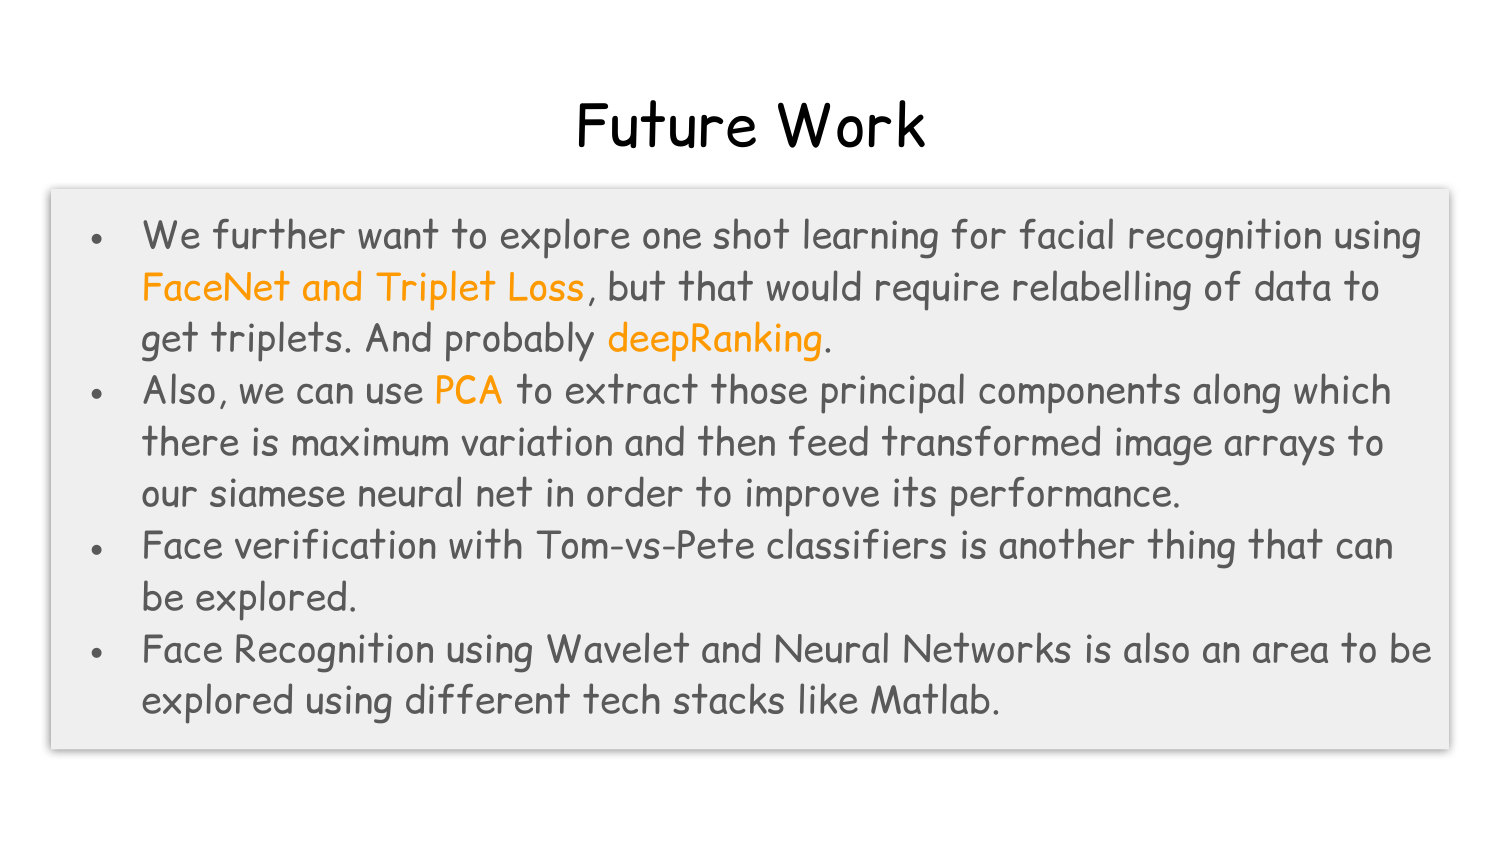

# Future Work
We further want to explore one shot learning for facial recognition using FaceNet and Triplet Loss, but that would require relabelling of data to get triplets. And probably deepRanking.
Also, we can use PCA to extract those principal components along which there is maximum variation and then feed transformed image arrays to our siamese neural net in order to improve its performance.
Face verification with Tom-vs-Pete classifiers is another thing that can be explored.
Face Recognition using Wavelet and Neural Networks is also an area to be explored using different tech stacks like Matlab.